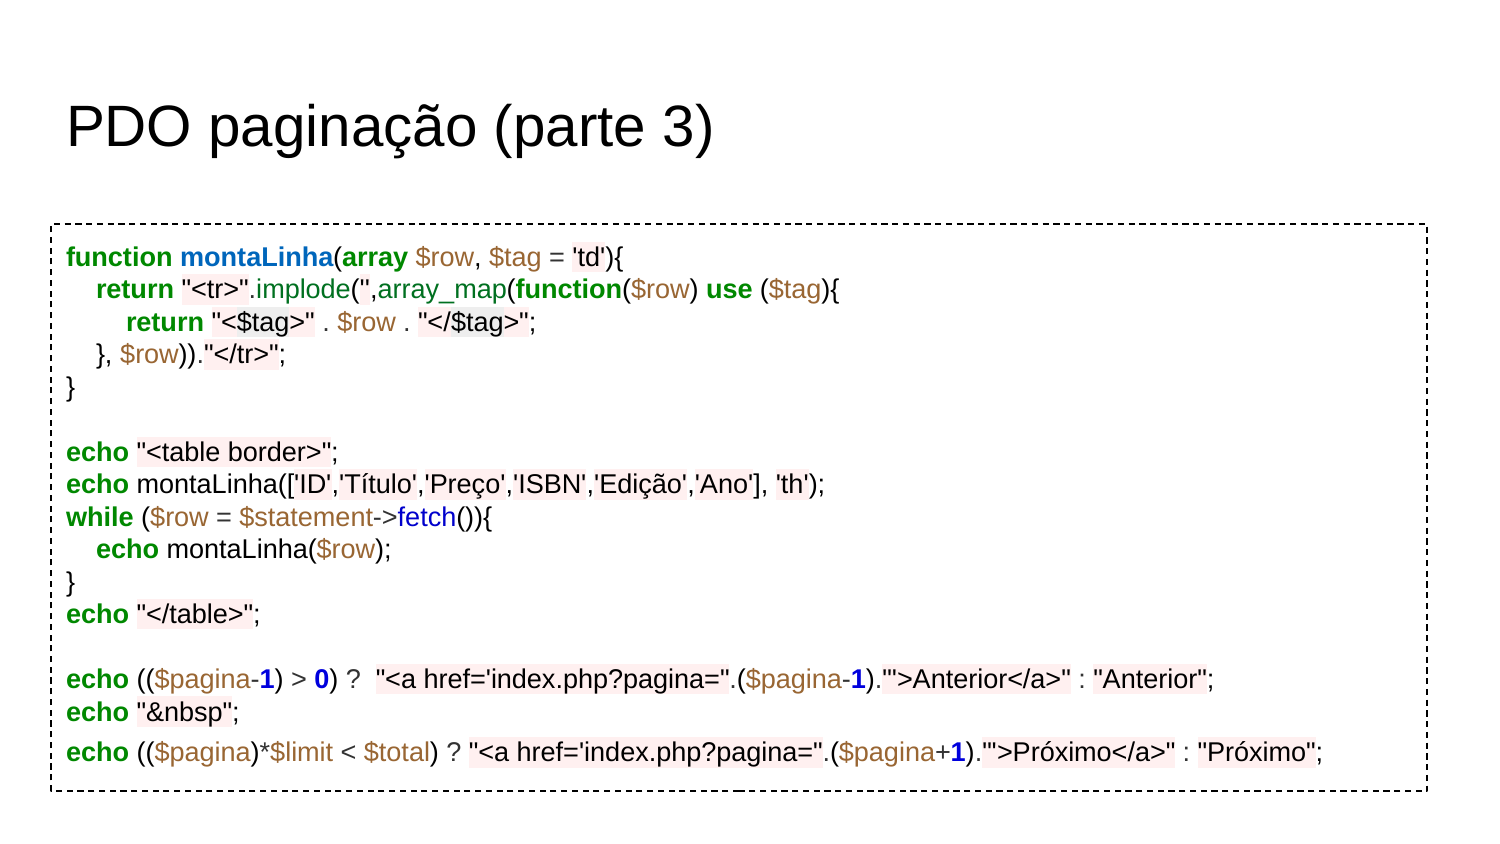

# PDO paginação (parte 3)
function montaLinha(array $row, $tag = 'td'){
    return "<tr>".implode('',array_map(function($row) use ($tag){
        return "<$tag>" . $row . "</$tag>";
    }, $row))."</tr>";
}

echo "<table border>";
echo montaLinha(['ID','Título','Preço','ISBN','Edição','Ano'], 'th');
while ($row = $statement->fetch()){
    echo montaLinha($row);
}
echo "</table>";

echo (($pagina-1) > 0) ?  "<a href='index.php?pagina=".($pagina-1)."'>Anterior</a>" : "Anterior";
echo "&nbsp";
echo (($pagina)*$limit < $total) ? "<a href='index.php?pagina=".($pagina+1)."'>Próximo</a>" : "Próximo";